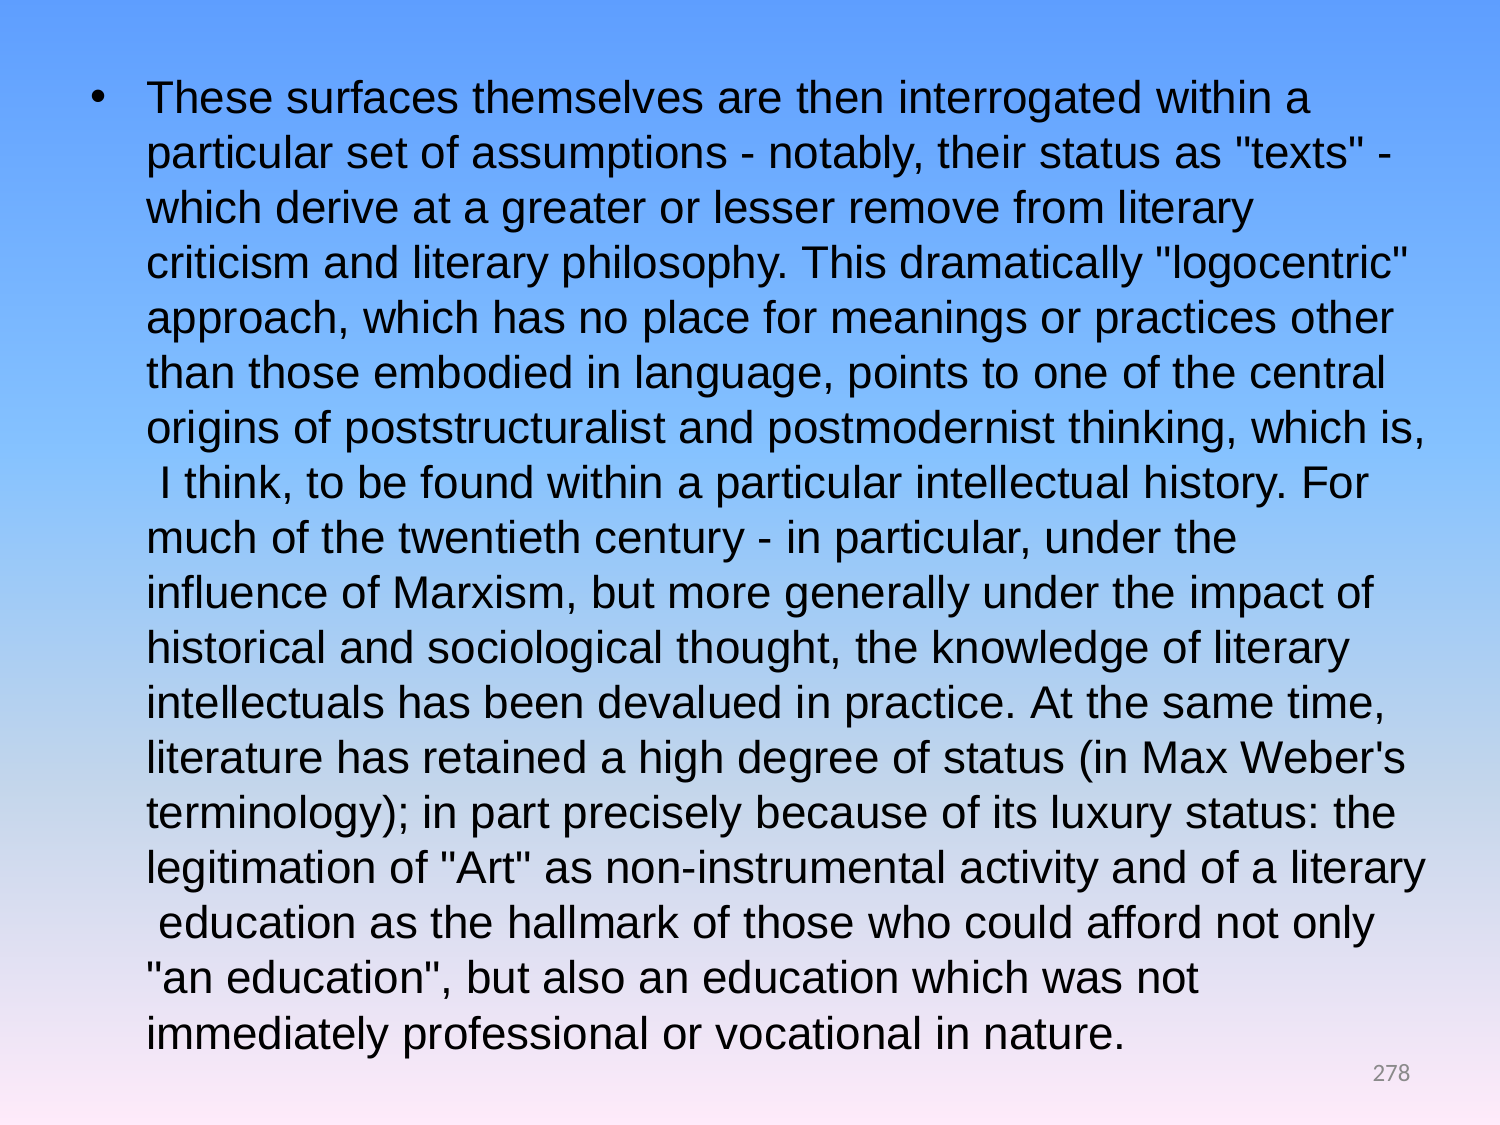

These surfaces themselves are then interrogated within a  particular set of assumptions - notably, their status as "texts" -  which derive at a greater or lesser remove from literary  criticism and literary philosophy. This dramatically "logocentric"  approach, which has no place for meanings or practices other  than those embodied in language, points to one of the central  origins of poststructuralist and postmodernist thinking, which is,  I think, to be found within a particular intellectual history. For  much of the twentieth century - in particular, under the  influence of Marxism, but more generally under the impact of  historical and sociological thought, the knowledge of literary  intellectuals has been devalued in practice. At the same time,  literature has retained a high degree of status (in Max Weber's  terminology); in part precisely because of its luxury status: the  legitimation of "Art" as non-instrumental activity and of a literary  education as the hallmark of those who could afford not only  "an education", but also an education which was not
immediately professional or vocational in nature.
278